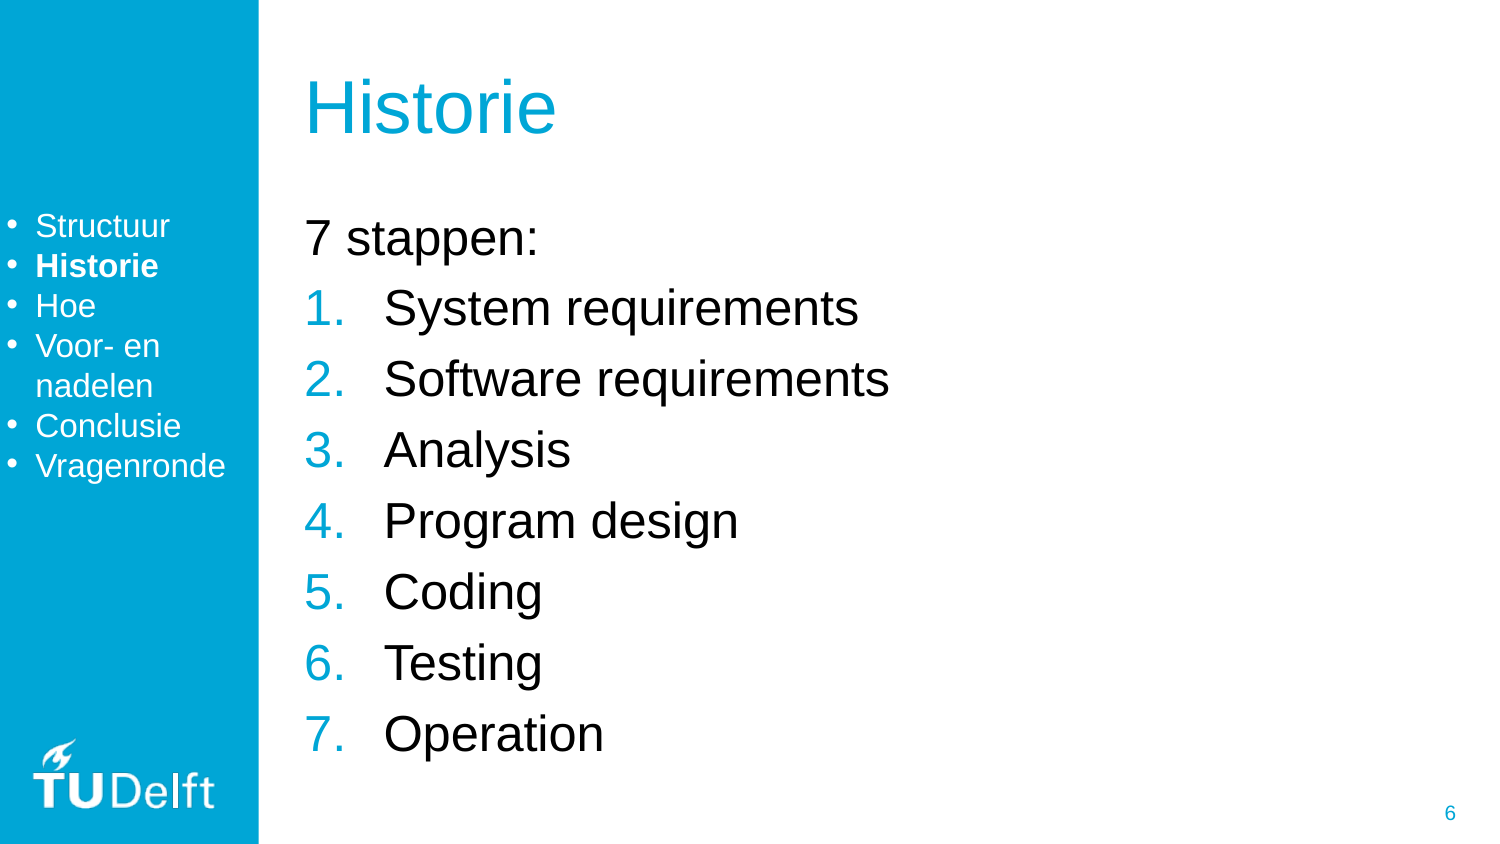

# Historie
7 stappen:
System requirements
Software requirements
Analysis
Program design
Coding
Testing
Operation